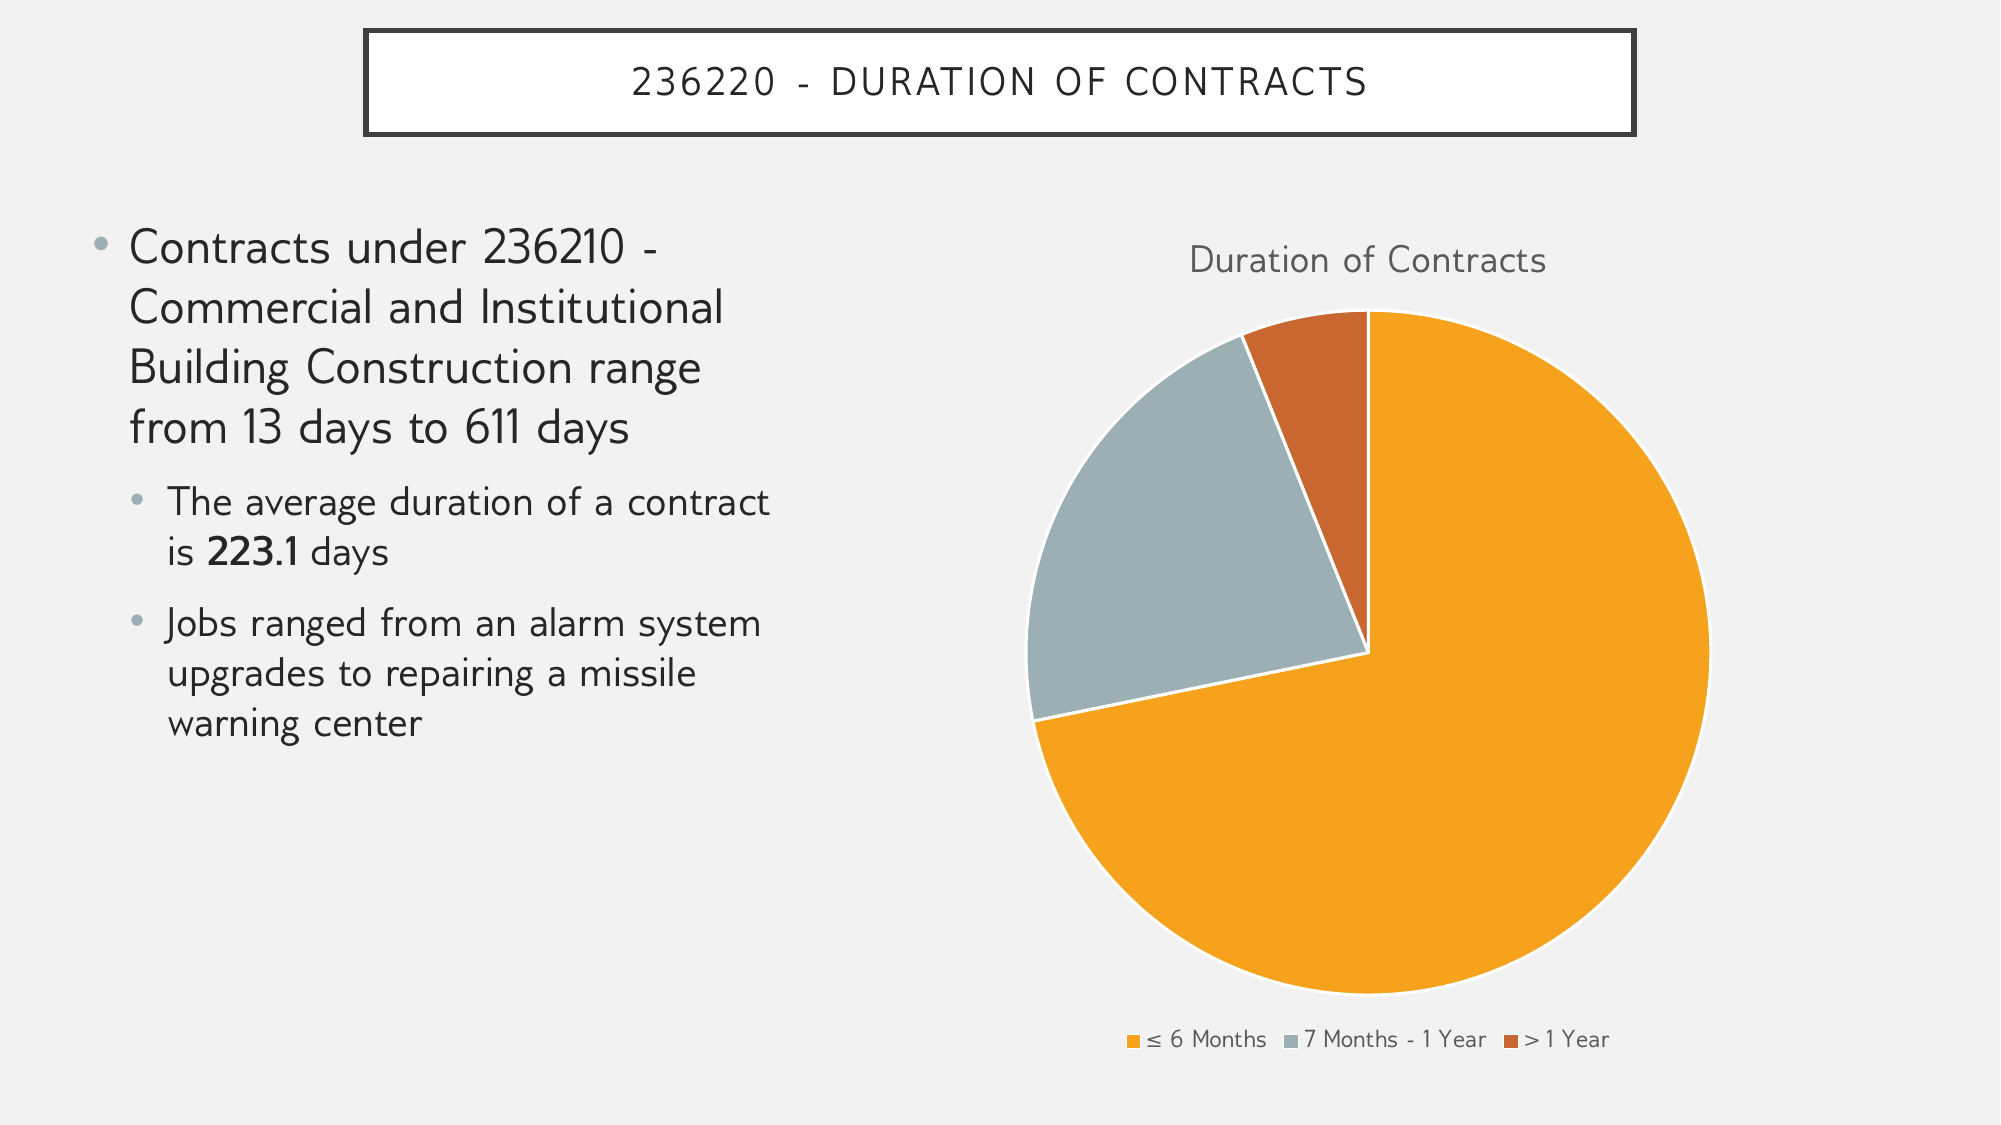

# 236220 - Duration of contracts

### Chart

| Category |
|---|

### Chart

| Category |
|---|
Contracts under 236210 - Commercial and Institutional Building Construction range from 13 days to 611 days
The average duration of a contract is 223.1 days
Jobs ranged from an alarm system upgrades to repairing a missile warning center

### Chart:

| Category | Duration of Contracts |
|---|---|
| ≤ 6 Months | 1247.0 |
| 7 Months - 1 Year | 385.0 |
| > 1 Year | 105.0 |